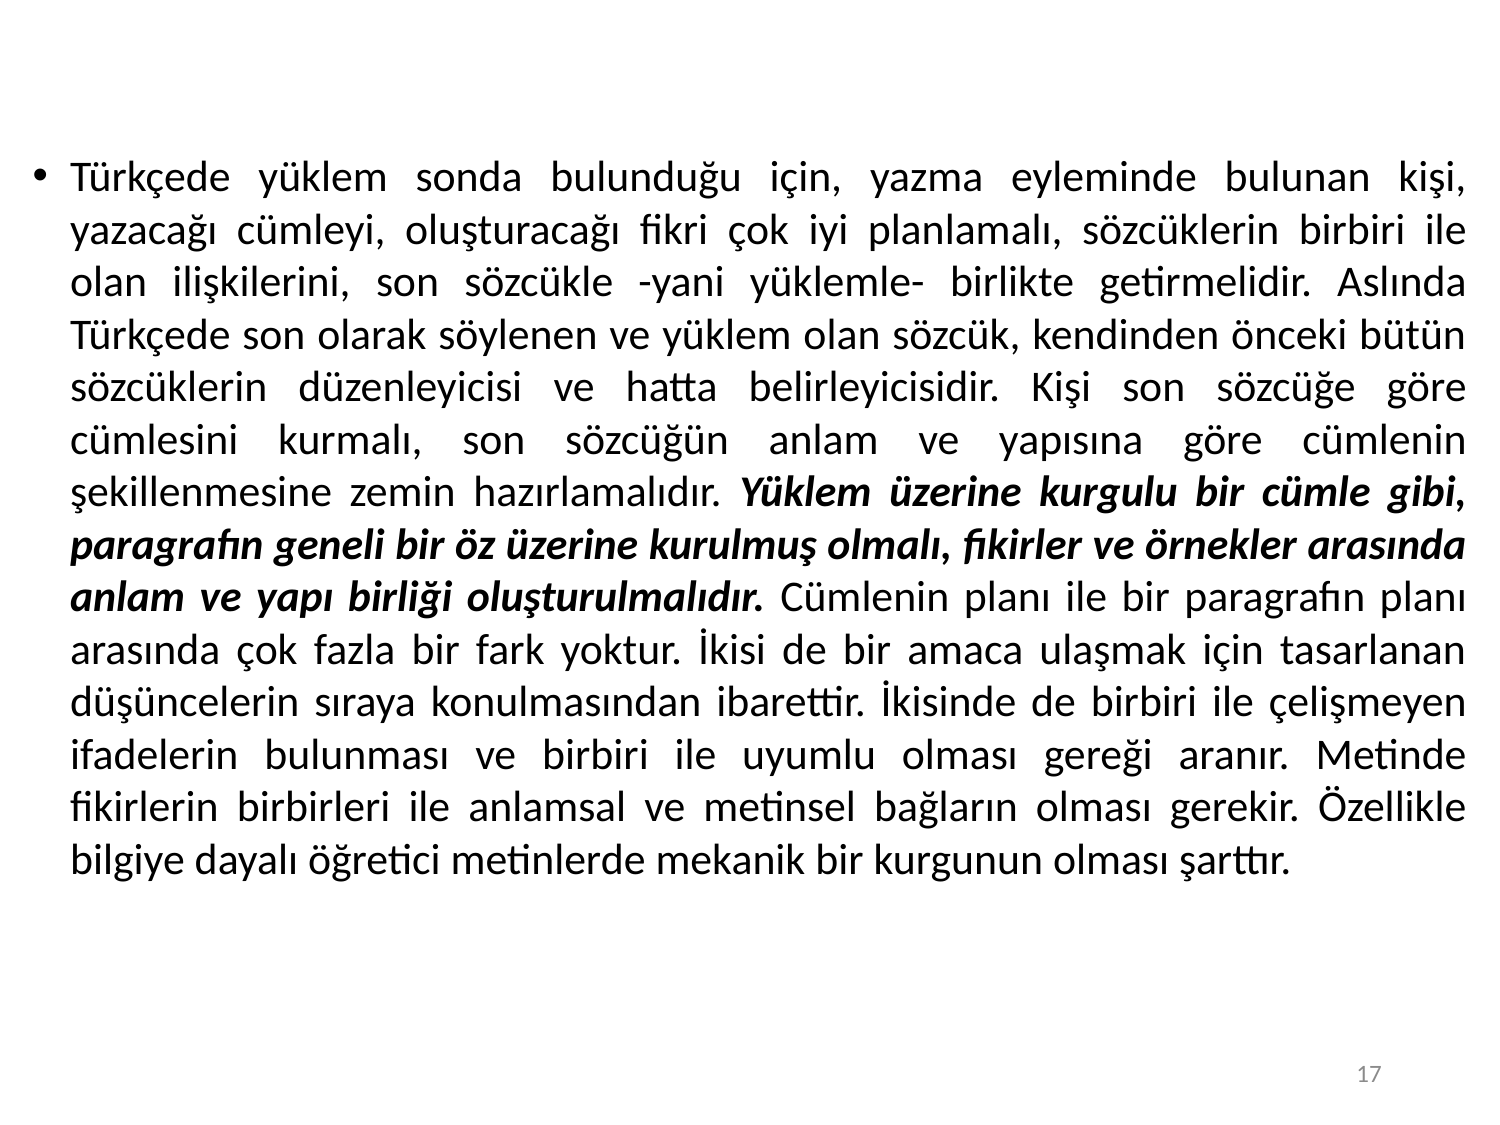

Türkçede yüklem sonda bulunduğu için, yazma eyleminde bulunan kişi, yazacağı cümleyi, oluşturacağı fikri çok iyi planlamalı, sözcüklerin birbiri ile olan ilişkilerini, son sözcükle -yani yüklemle- birlikte getirmelidir. Aslında Türkçede son olarak söylenen ve yüklem olan sözcük, kendinden önceki bütün sözcüklerin düzenleyicisi ve hatta belirleyicisidir. Kişi son sözcüğe göre cümlesini kurmalı, son sözcüğün anlam ve yapısına göre cümlenin şekillenmesine zemin hazırlamalıdır. Yüklem üzerine kurgulu bir cümle gibi, paragrafın geneli bir öz üzerine kurulmuş olmalı, fikirler ve örnekler arasında anlam ve yapı birliği oluşturulmalıdır. Cümlenin planı ile bir paragrafın planı arasında çok fazla bir fark yoktur. İkisi de bir amaca ulaşmak için tasarlanan düşüncelerin sıraya konulmasından ibarettir. İkisinde de birbiri ile çelişmeyen ifadelerin bulunması ve birbiri ile uyumlu olması gereği aranır. Metinde fikirlerin birbirleri ile anlamsal ve metinsel bağların olması gerekir. Özellikle bilgiye dayalı öğretici metinlerde mekanik bir kurgunun olması şarttır.

17